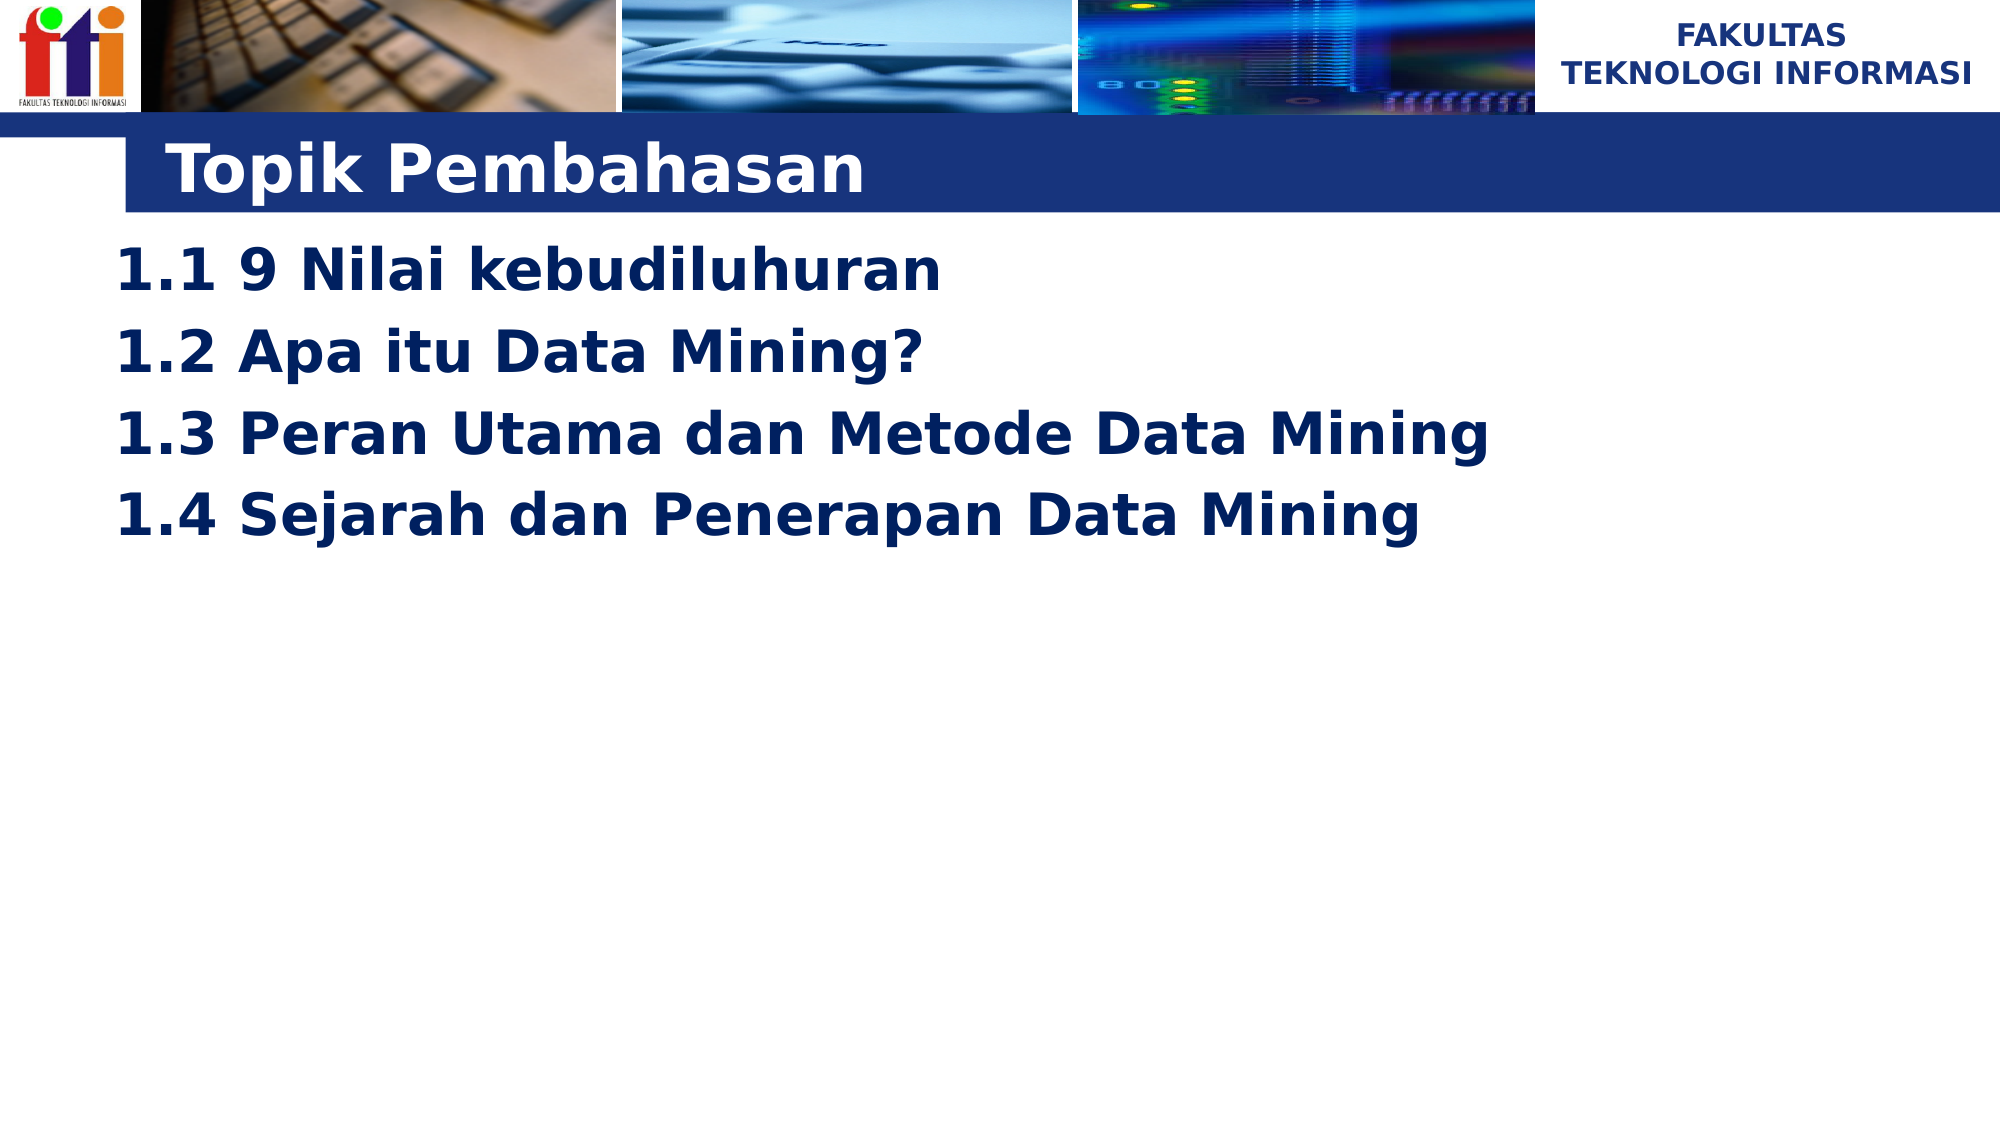

# Topik Pembahasan
1.1 9 Nilai kebudiluhuran
1.2 Apa itu Data Mining?
1.3 Peran Utama dan Metode Data Mining
1.4 Sejarah dan Penerapan Data Mining